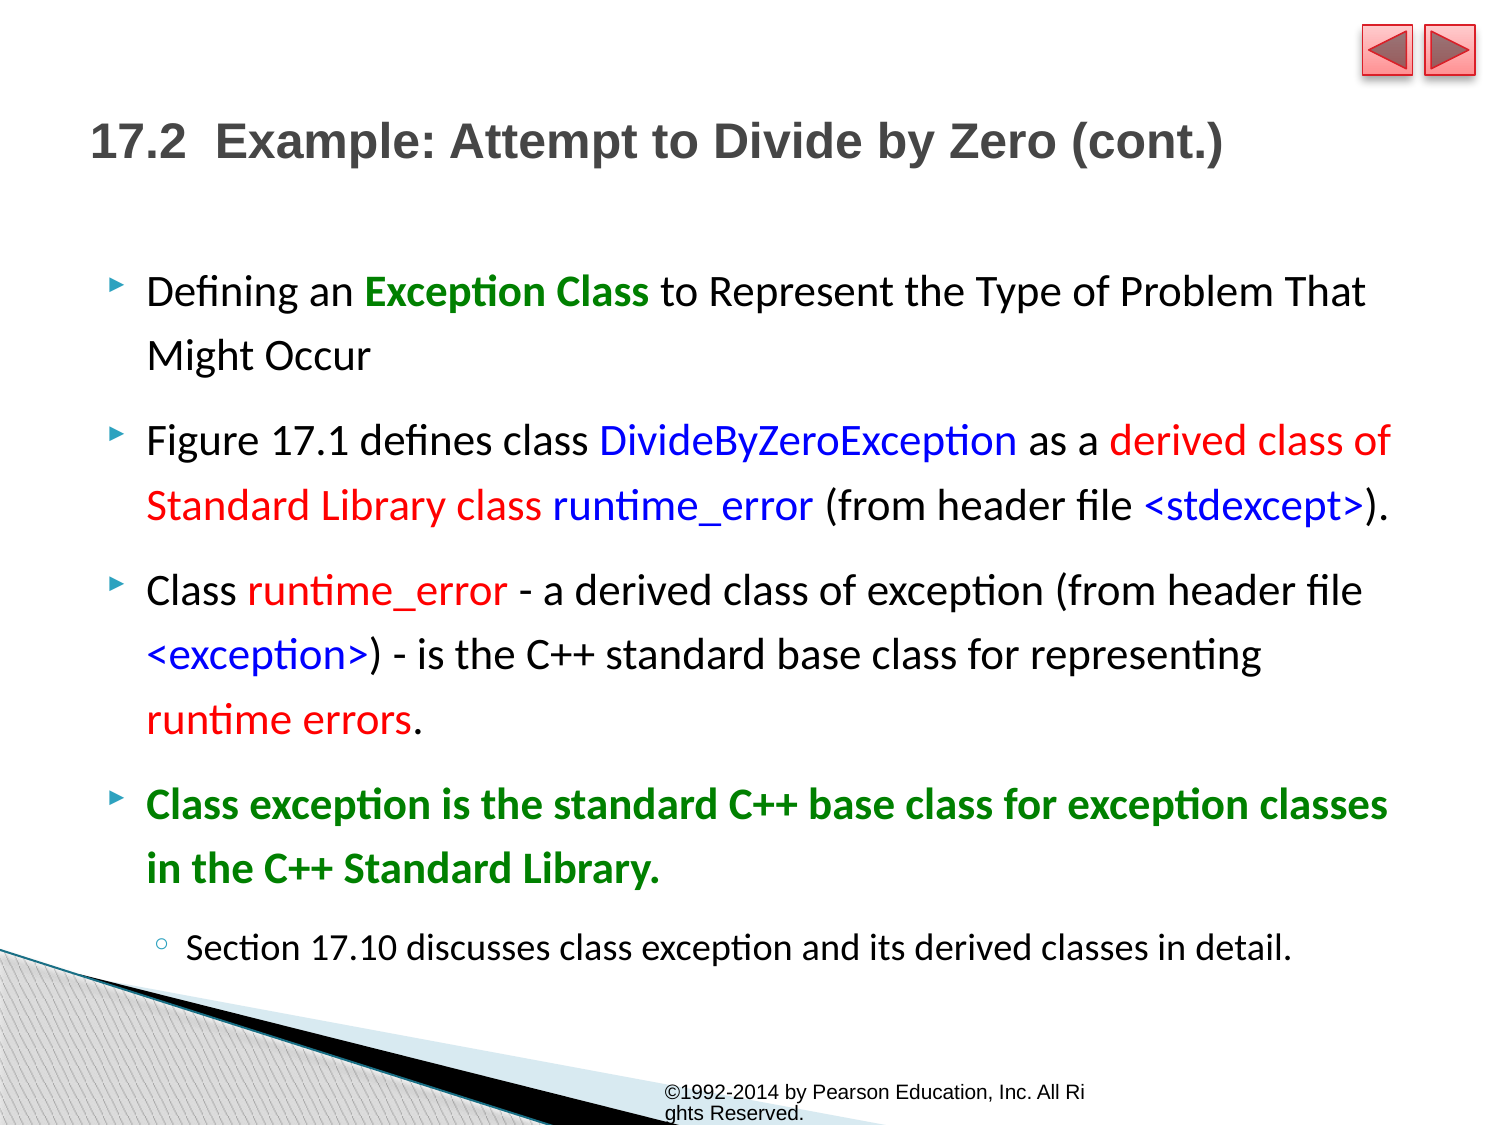

# 17.2  Example: Attempt to Divide by Zero (cont.)
Defining an Exception Class to Represent the Type of Problem That Might Occur
Figure 17.1 defines class DivideByZeroException as a derived class of Standard Library class runtime_error (from header file <stdexcept>).
Class runtime_error - a derived class of exception (from header file <exception>) - is the C++ standard base class for representing runtime errors.
Class exception is the standard C++ base class for exception classes in the C++ Standard Library.
Section 17.10 discusses class exception and its derived classes in detail.
©1992-2014 by Pearson Education, Inc. All Rights Reserved.